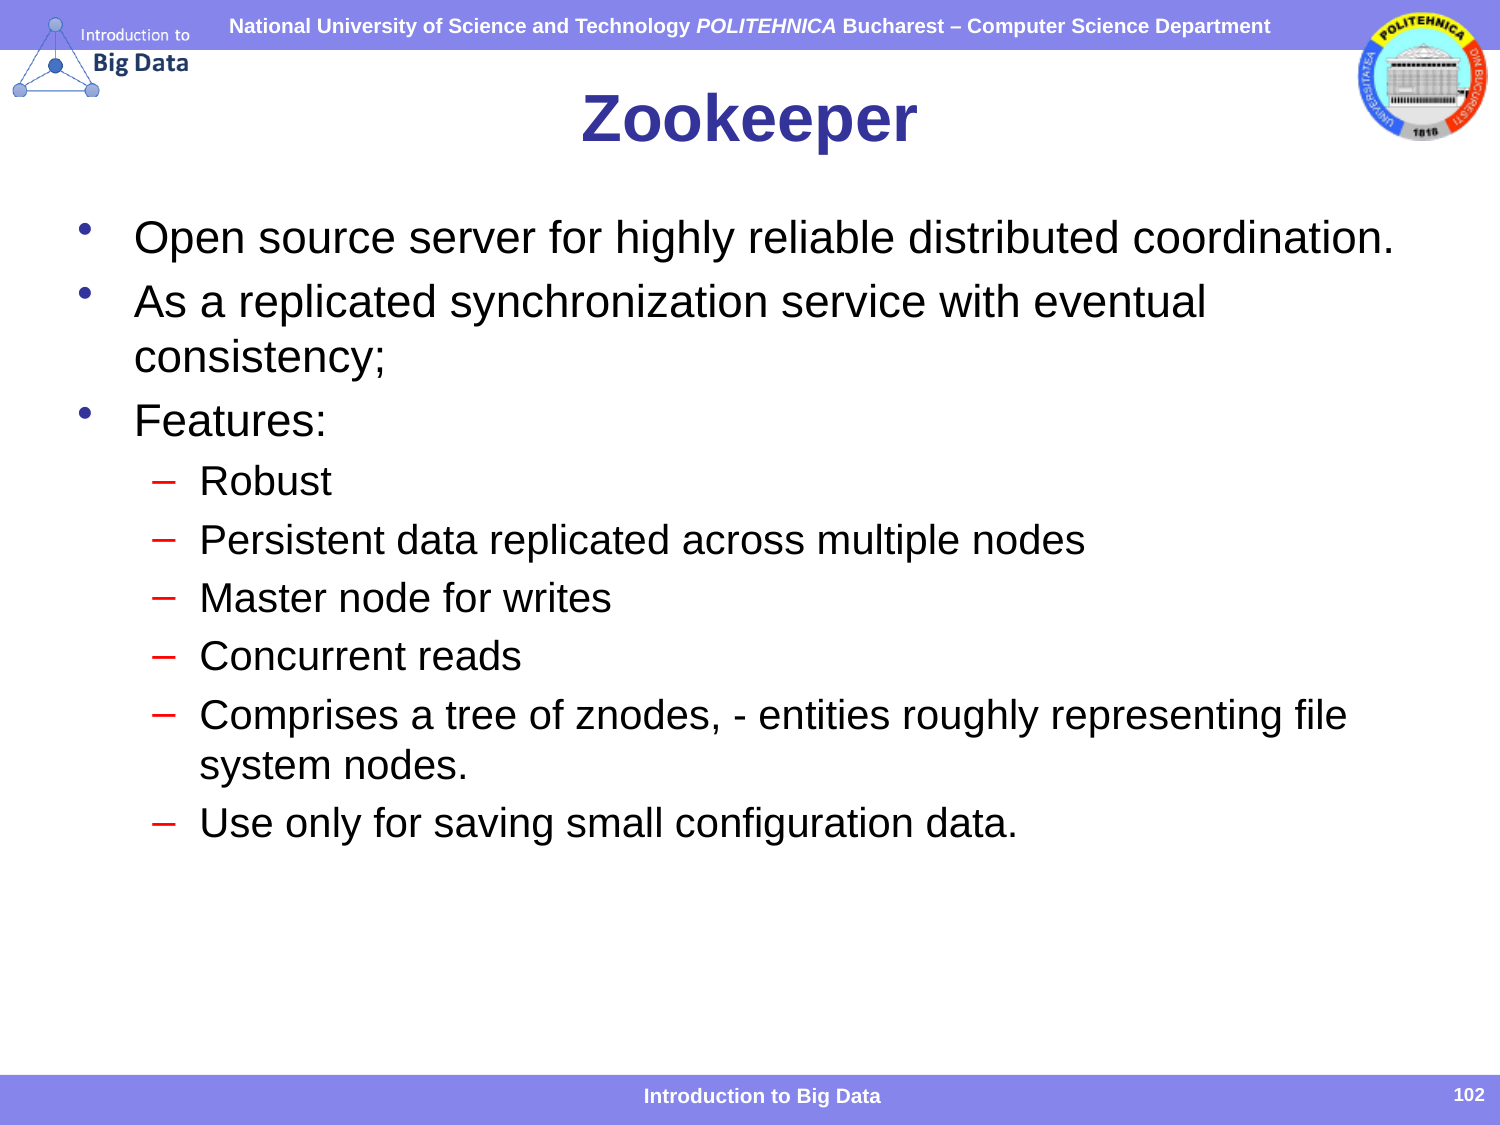

# Zookeeper
Open source server for highly reliable distributed coordination.
As a replicated synchronization service with eventual consistency;
Features:
Robust
Persistent data replicated across multiple nodes
Master node for writes
Concurrent reads
Comprises a tree of znodes, - entities roughly representing file system nodes.
Use only for saving small configuration data.
Introduction to Big Data
102